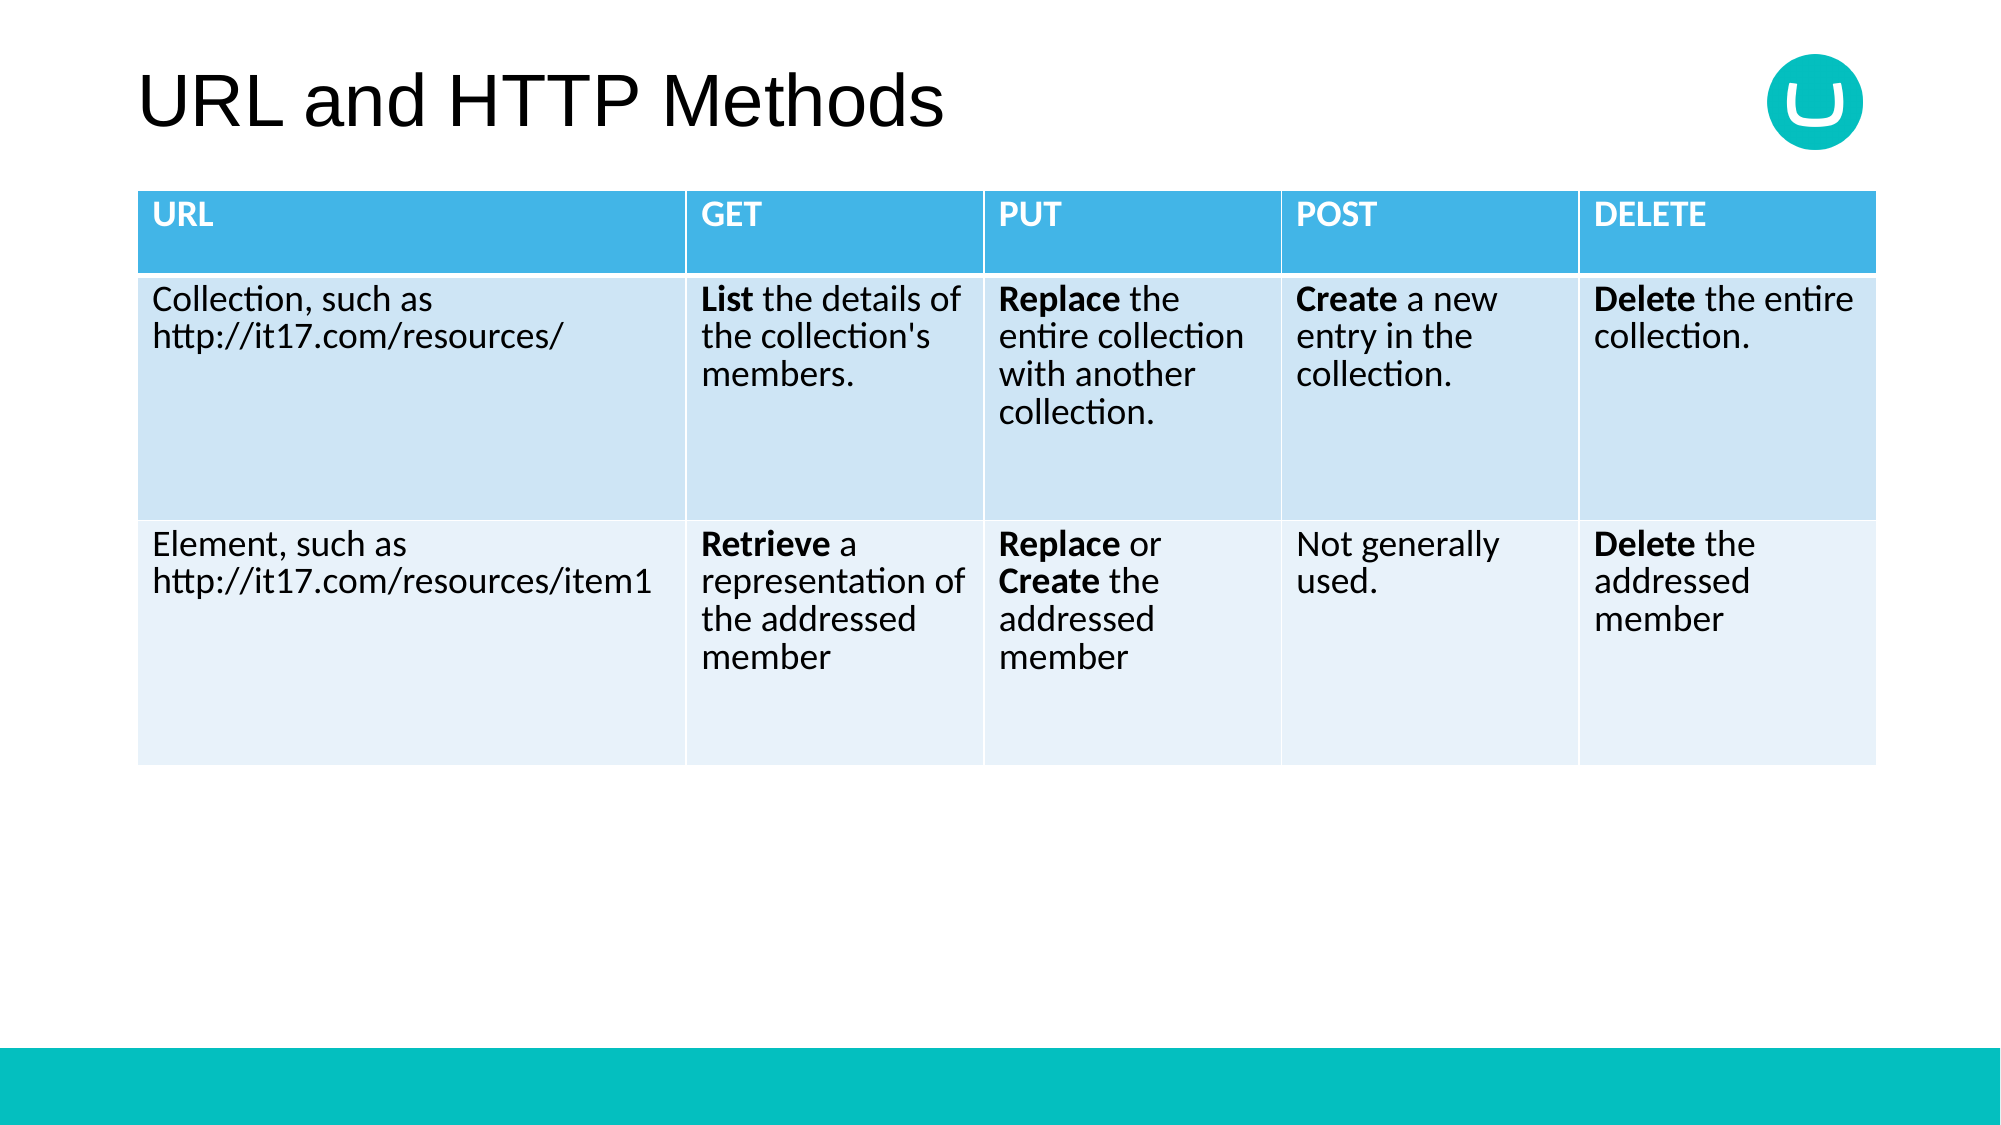

# URL and HTTP Methods
| URL | GET | PUT | POST | DELETE |
| --- | --- | --- | --- | --- |
| Collection, such as http://it17.com/resources/ | List the details of the collection's members. | Replace the entire collection with another collection. | Create a new entry in the collection. | Delete the entire collection. |
| Element, such as http://it17.com/resources/item1 | Retrieve a representation of the addressed member | Replace or Create the addressed member | Not generally used. | Delete the addressed member |